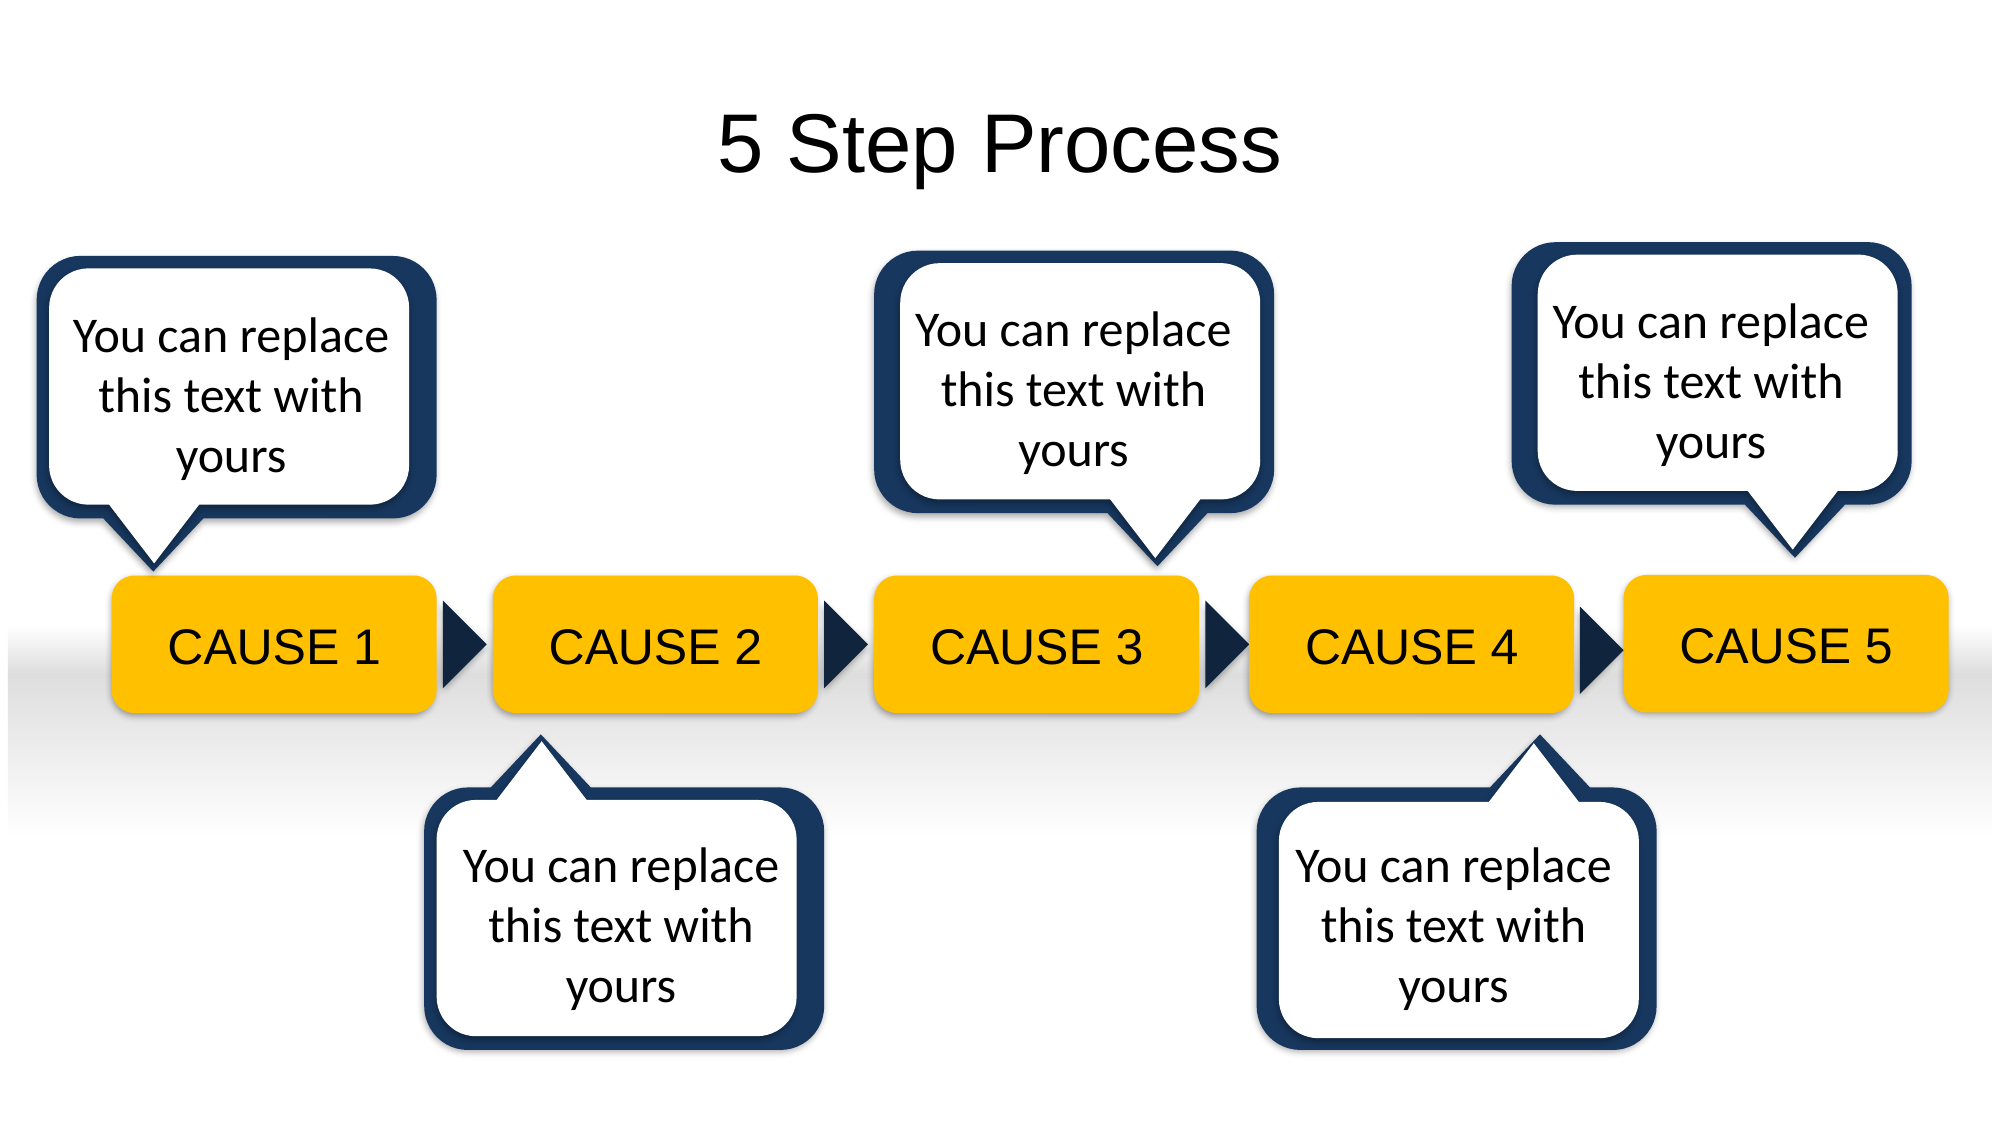

# 5 Step Process

You can replace this text with yours

You can replace this text with yours

You can replace this text with yours
CAUSE 5
CAUSE 1
CAUSE 2
CAUSE 3
CAUSE 4

You can replace this text with yours

You can replace this text with yours